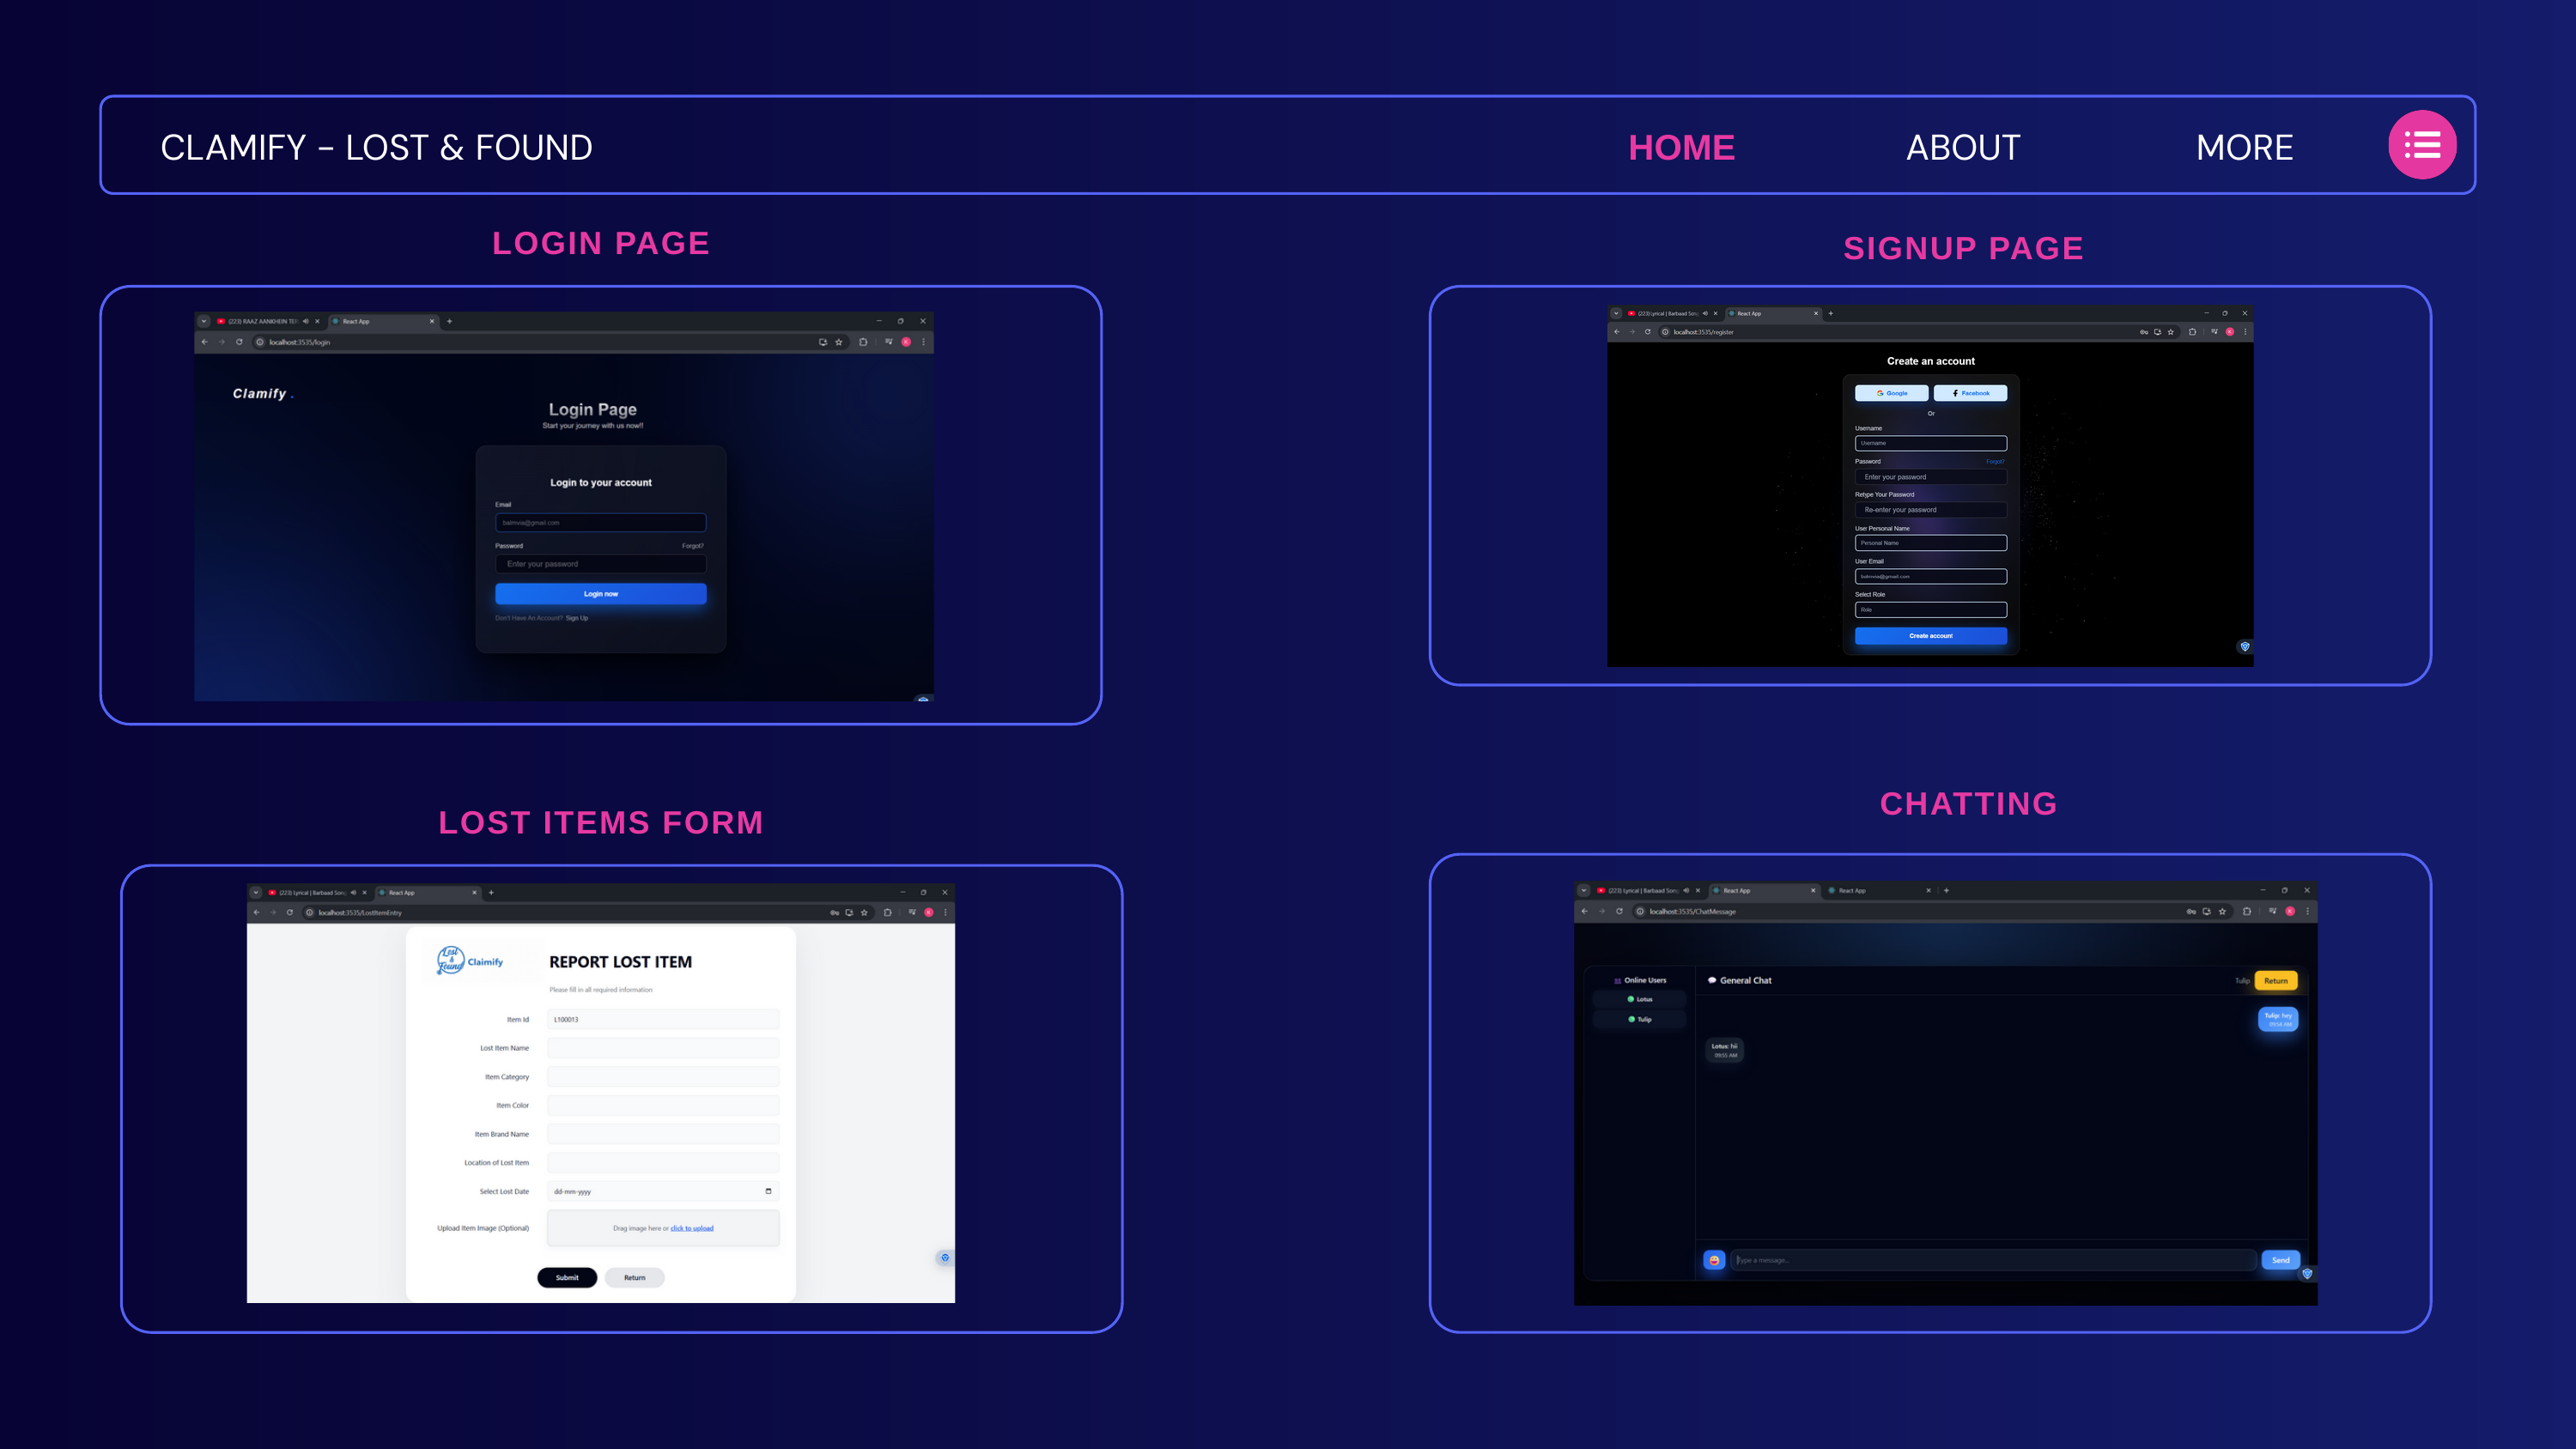

CLAMIFY - LOST & FOUND
HOME
ABOUT
MORE
LOGIN PAGE
SIGNUP PAGE

CHATTING
LOST ITEMS FORM